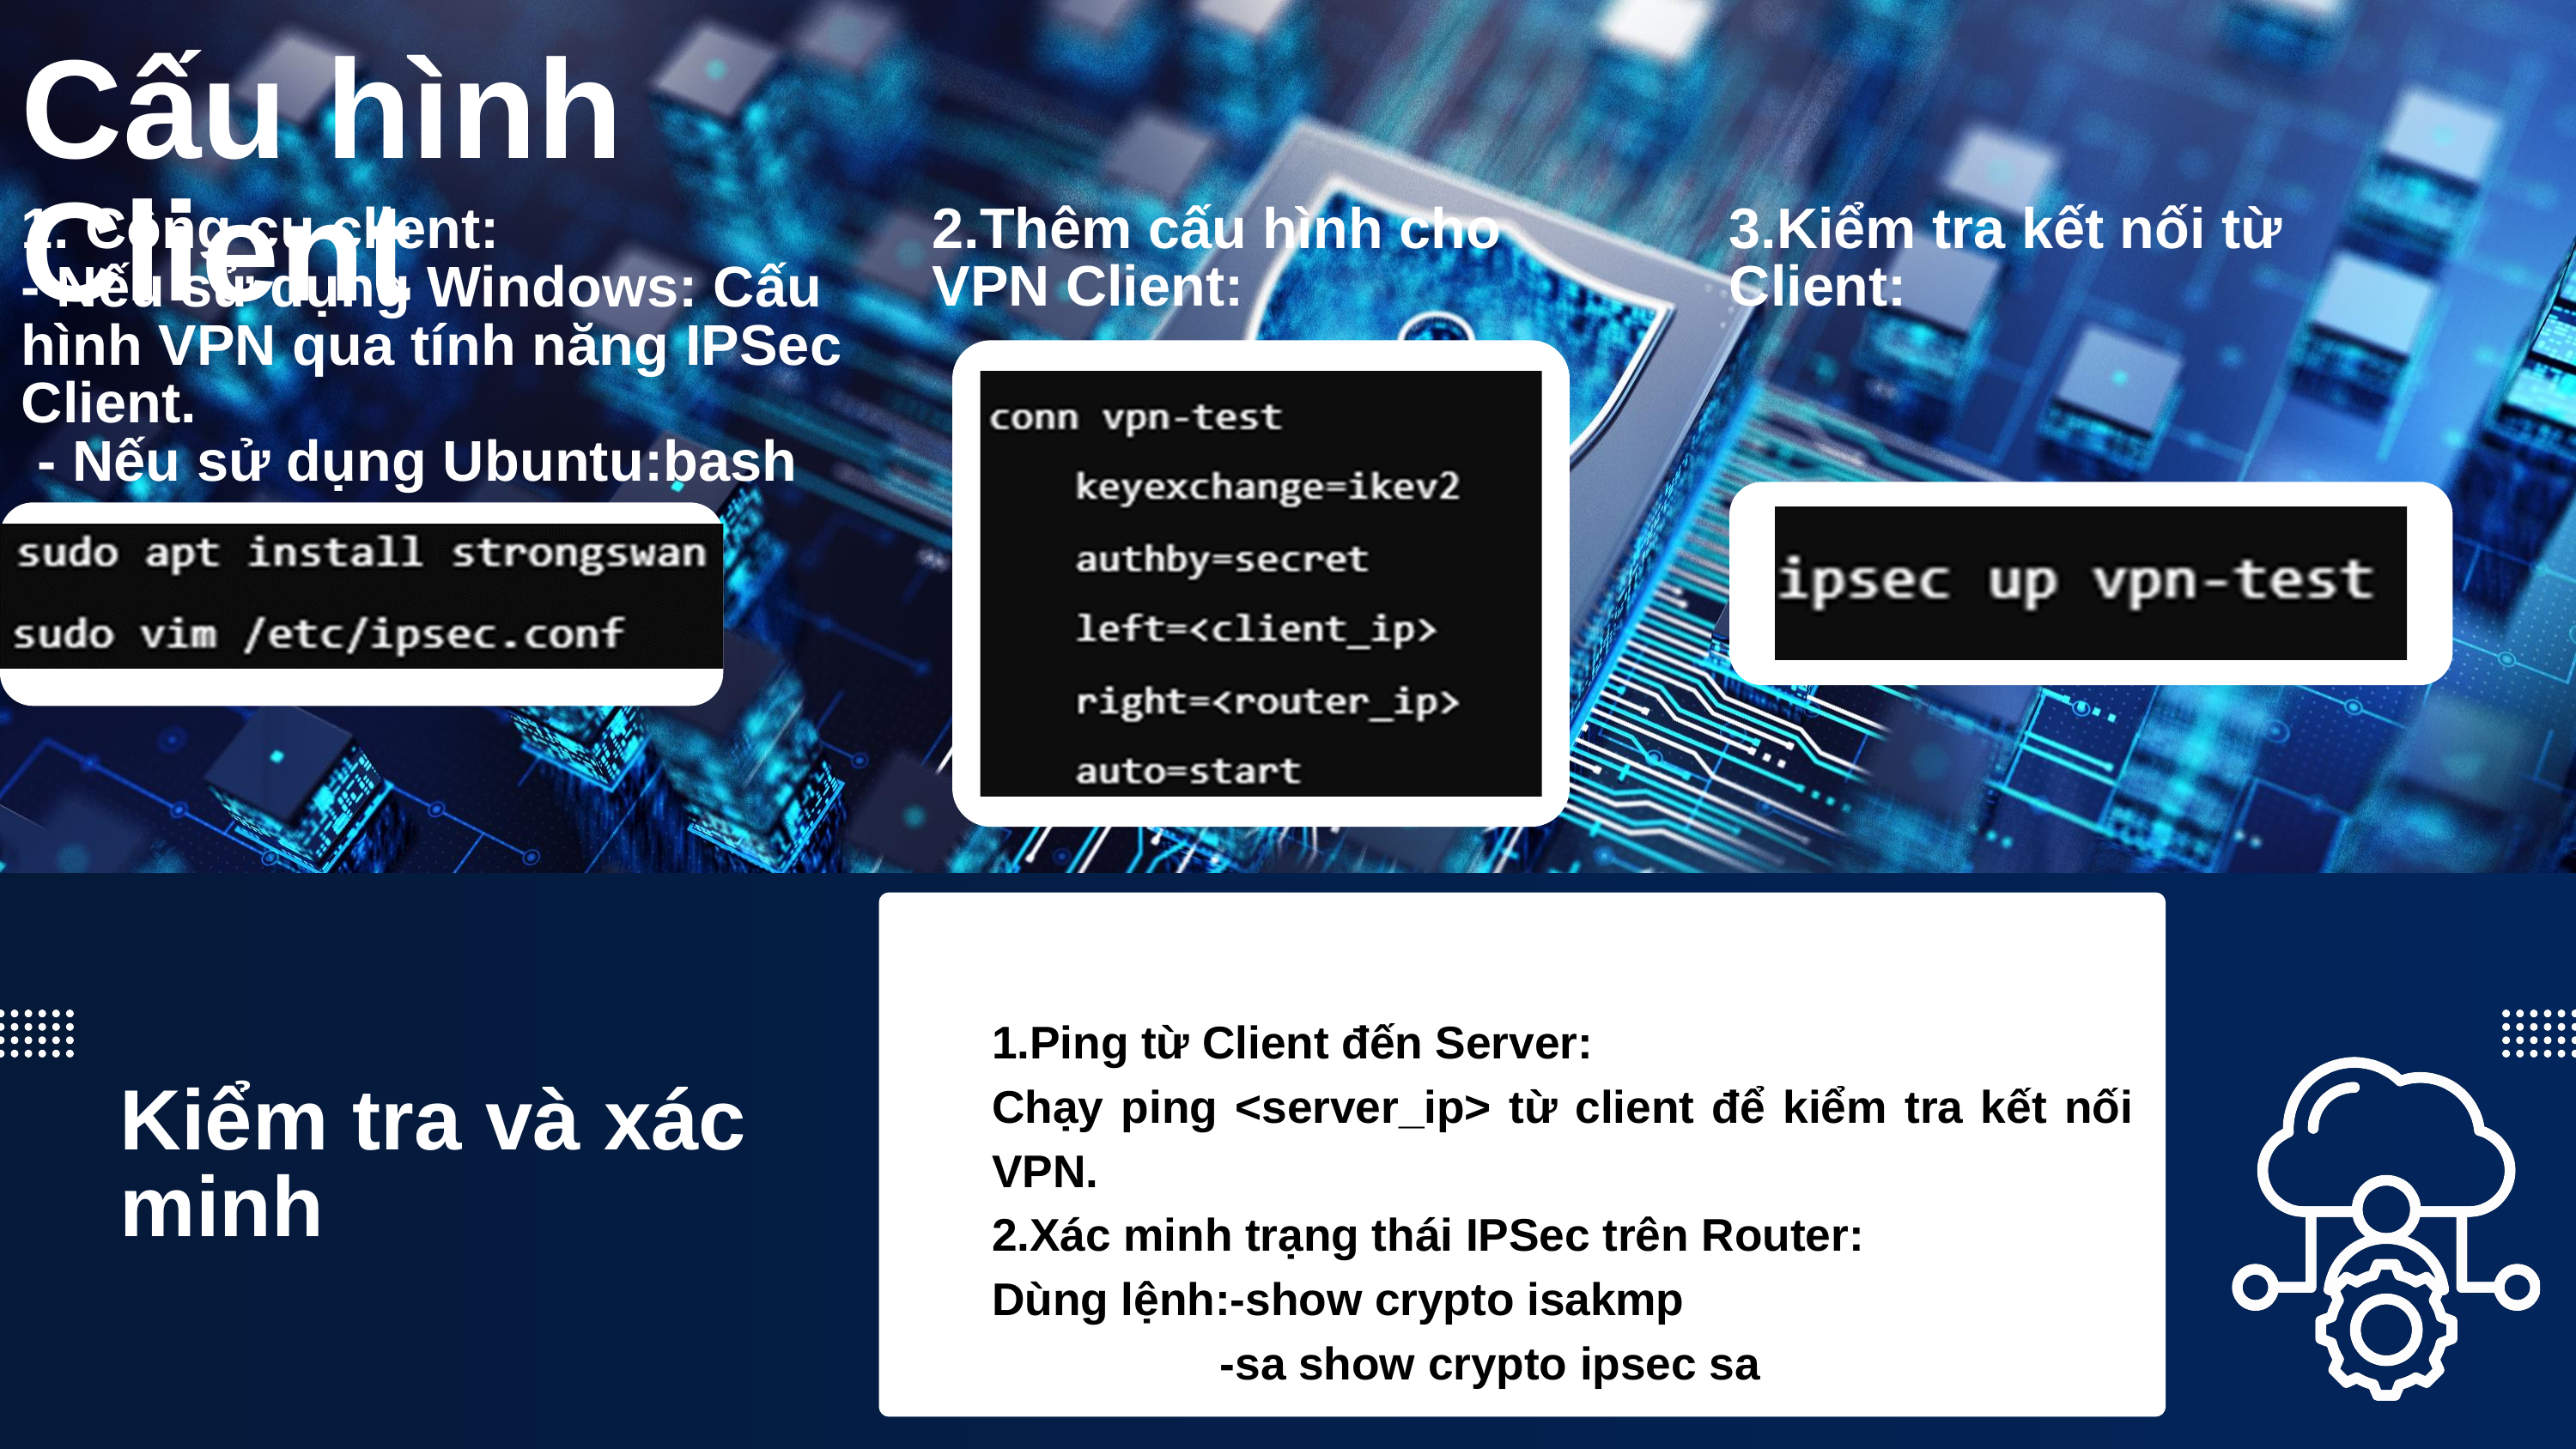

Cấu hình Client
1. Công cụ client:
- Nếu sử dụng Windows: Cấu hình VPN qua tính năng IPSec Client.
 - Nếu sử dụng Ubuntu:bash

2.Thêm cấu hình cho VPN Client:

3.Kiểm tra kết nối từ Client:

1.Ping từ Client đến Server:
Chạy ping <server_ip> từ client để kiểm tra kết nối VPN.
2.Xác minh trạng thái IPSec trên Router:
Dùng lệnh:-show crypto isakmp
                  -sa show crypto ipsec sa

Kiểm tra và xác minh